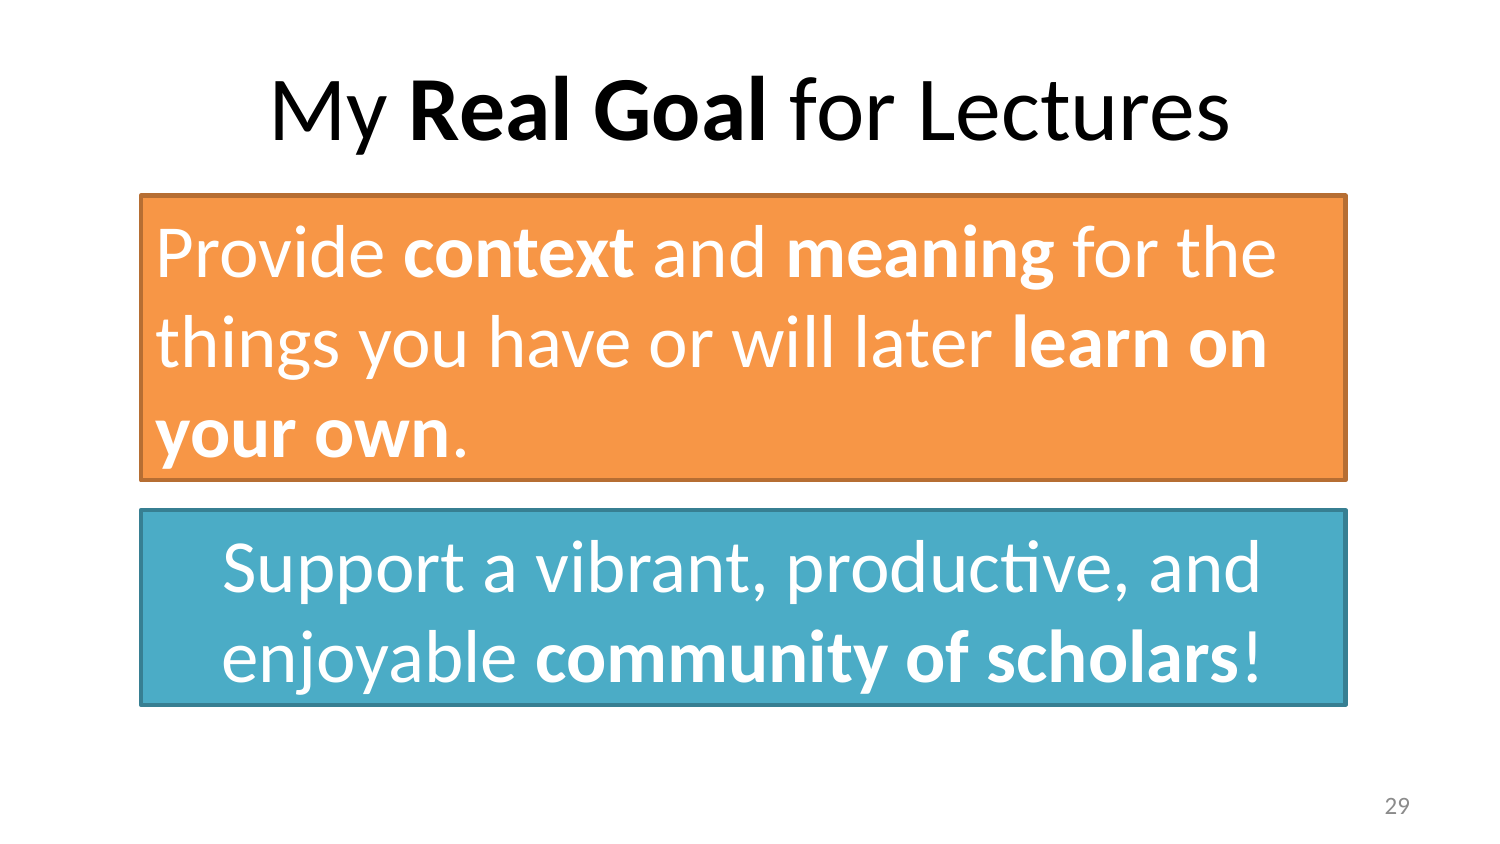

# My Real Goal for Lectures
Provide context and meaning for the things you have or will later learn on your own.
Support a vibrant, productive, and enjoyable community of scholars!
29